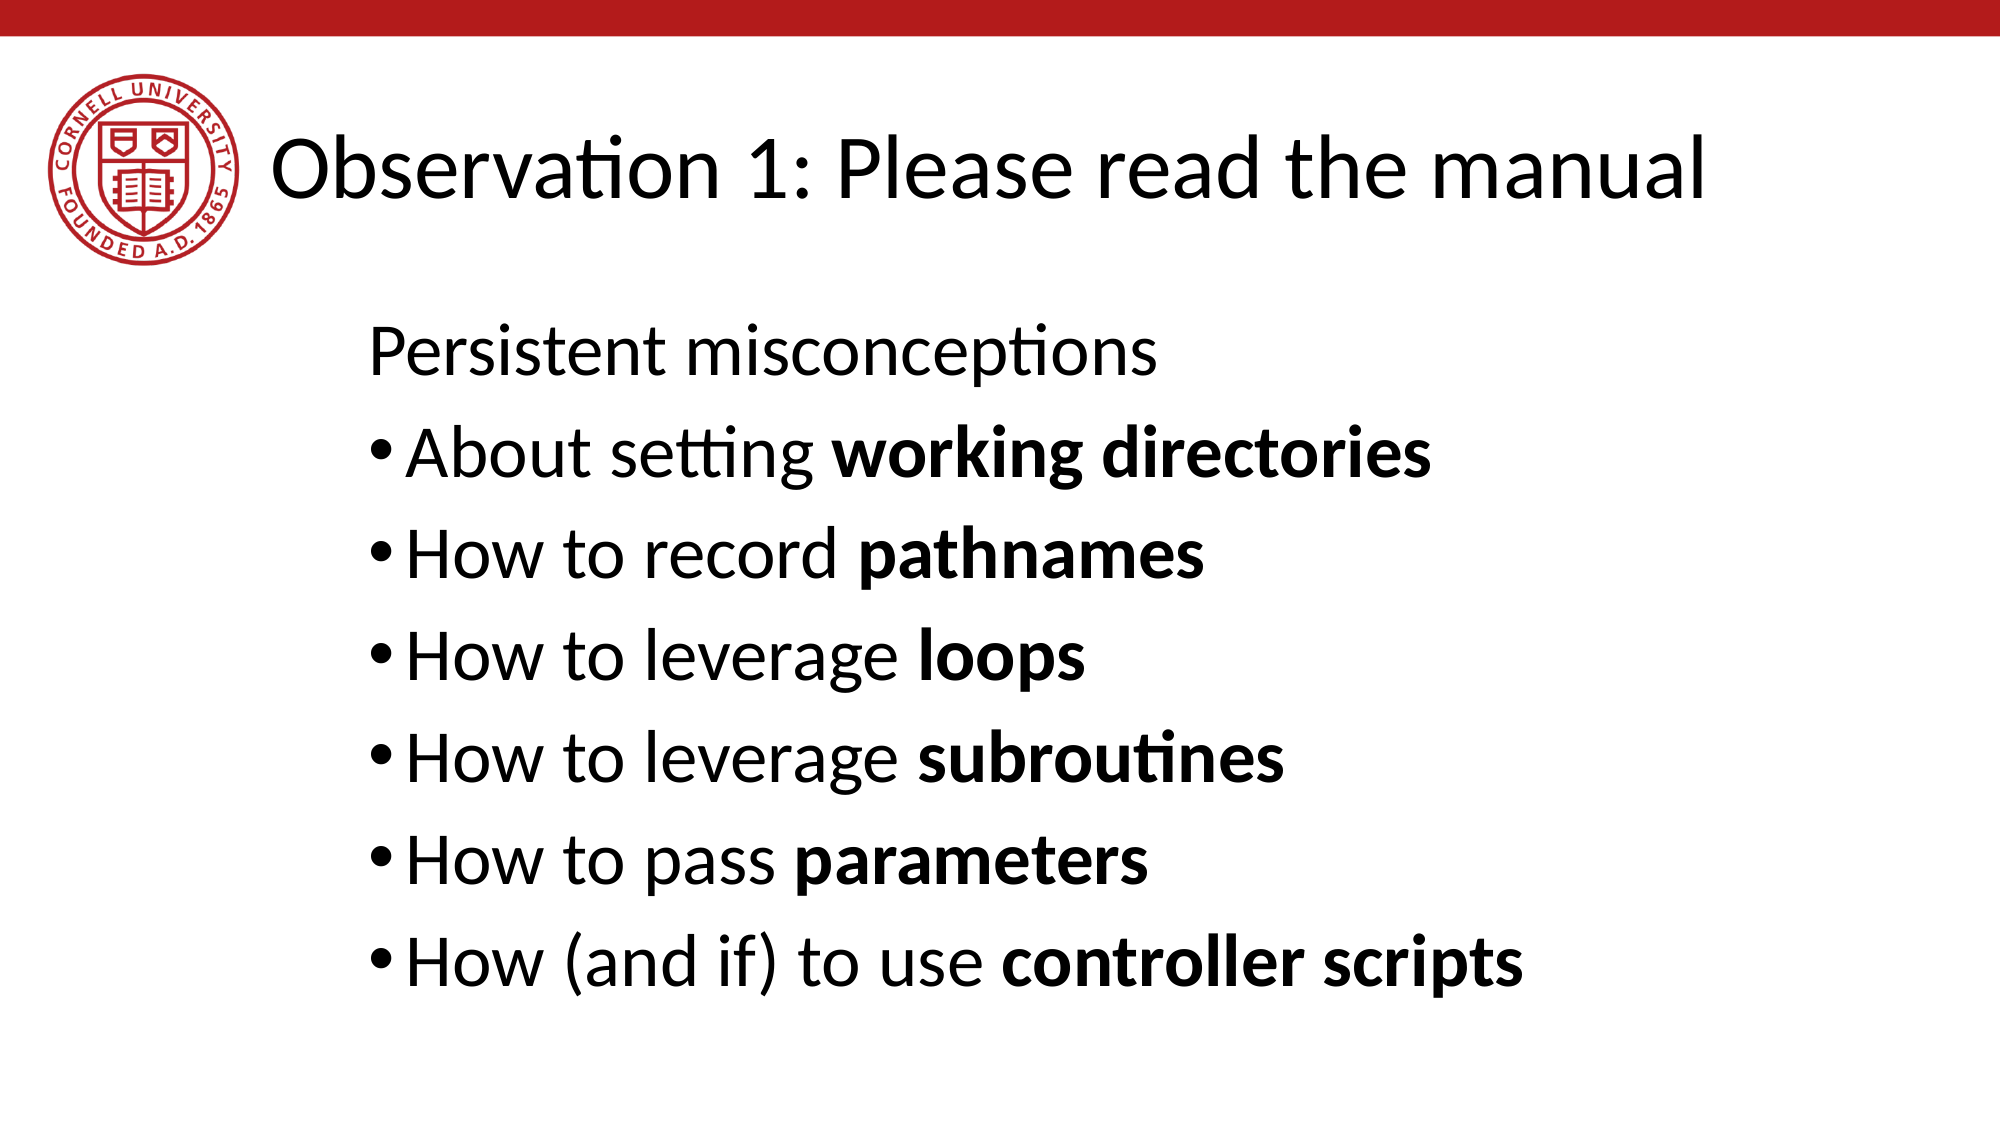

# Observation 1: Please read the manual
Persistent misconceptions
About setting working directories
How to record pathnames
How to leverage loops
How to leverage subroutines
How to pass parameters
How (and if) to use controller scripts